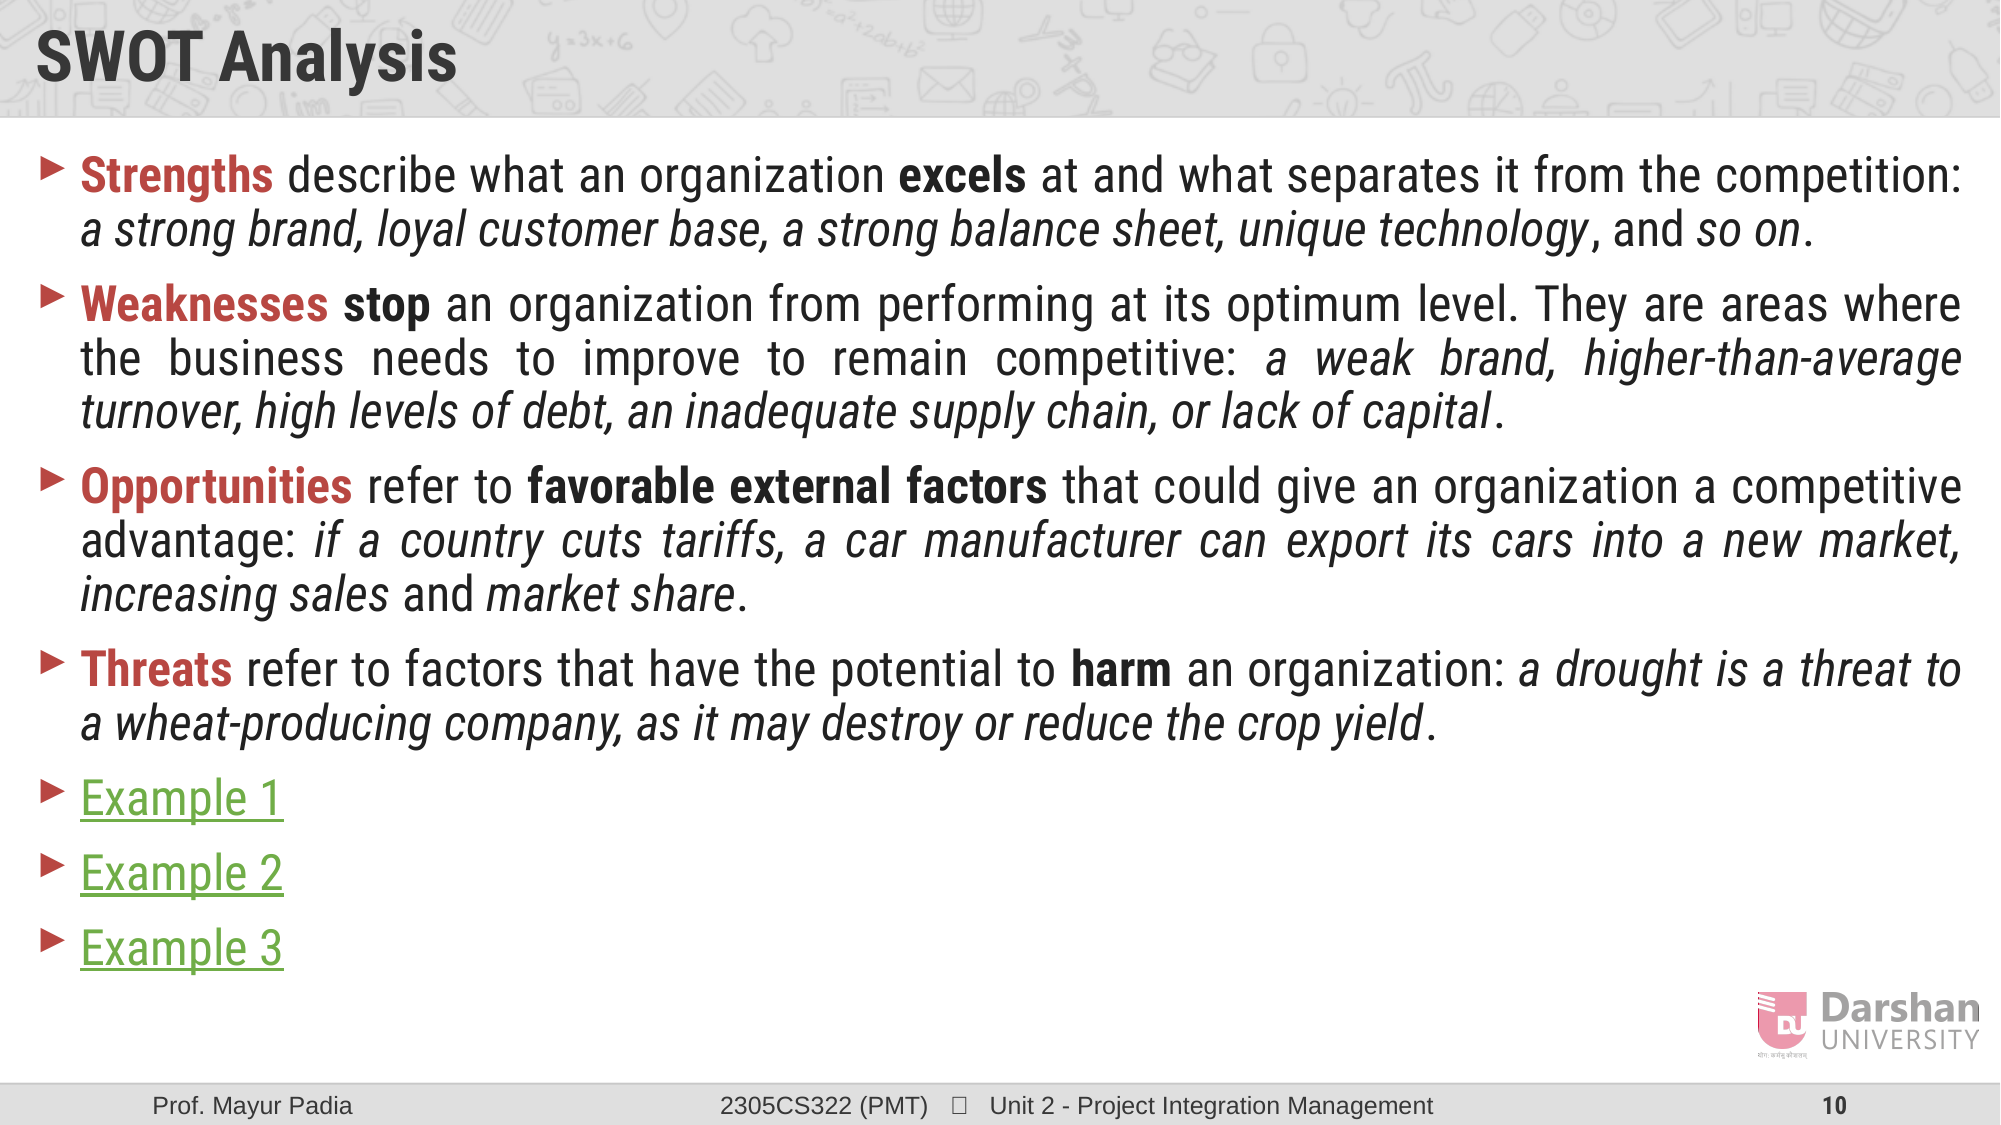

# SWOT Analysis
Strengths describe what an organization excels at and what separates it from the competition: a strong brand, loyal customer base, a strong balance sheet, unique technology, and so on.
Weaknesses stop an organization from performing at its optimum level. They are areas where the business needs to improve to remain competitive: a weak brand, higher-than-average turnover, high levels of debt, an inadequate supply chain, or lack of capital.
Opportunities refer to favorable external factors that could give an organization a competitive advantage: if a country cuts tariffs, a car manufacturer can export its cars into a new market, increasing sales and market share.
Threats refer to factors that have the potential to harm an organization: a drought is a threat to a wheat-producing company, as it may destroy or reduce the crop yield.
Example 1
Example 2
Example 3